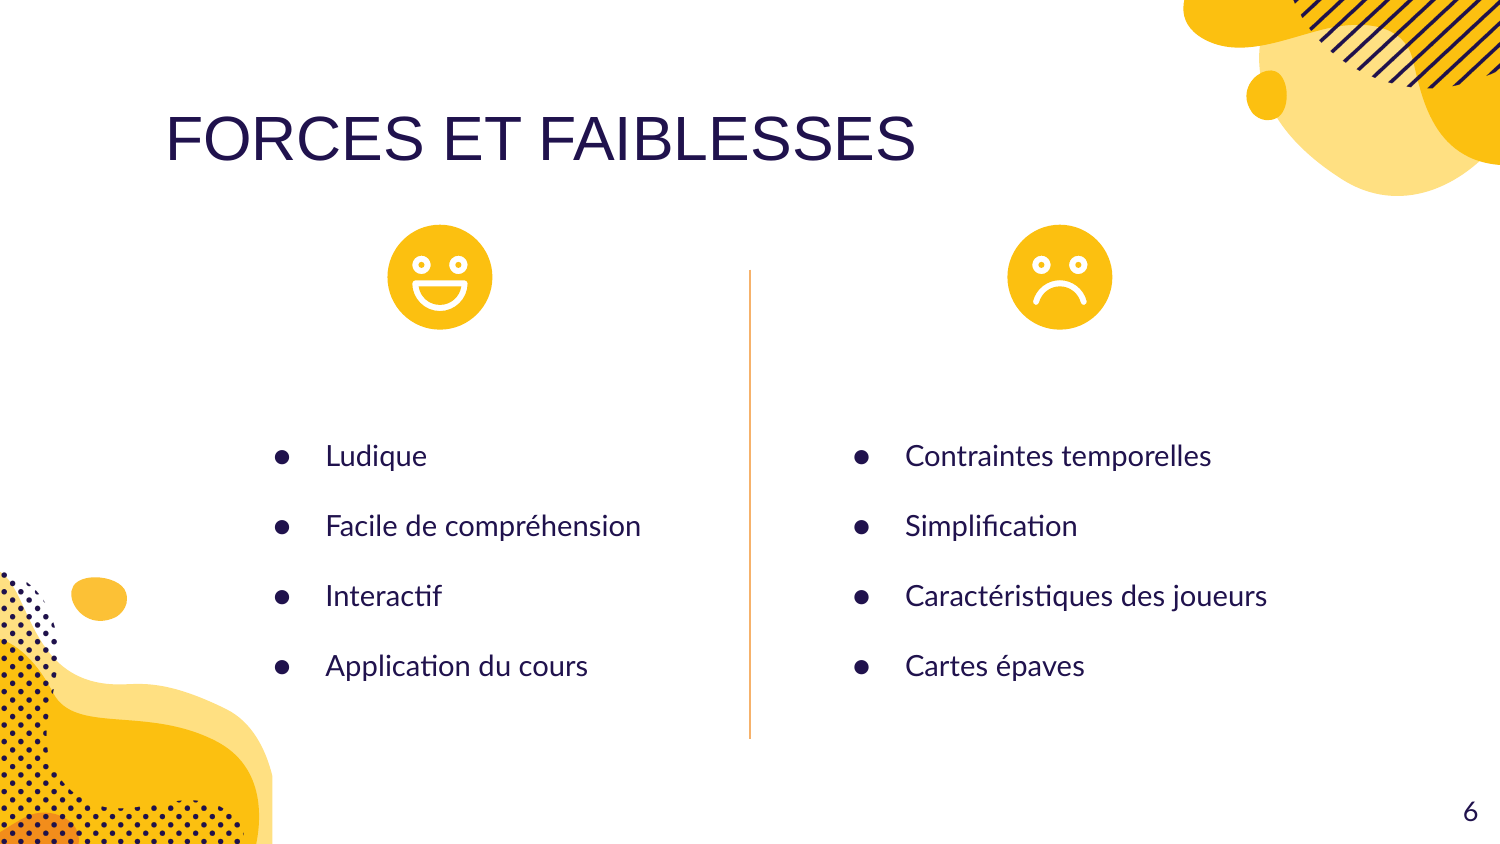

# FORCES ET FAIBLESSES

Contraintes temporelles
Simplification
Caractéristiques des joueurs
Cartes épaves
Ludique
Facile de compréhension
Interactif
Application du cours
6